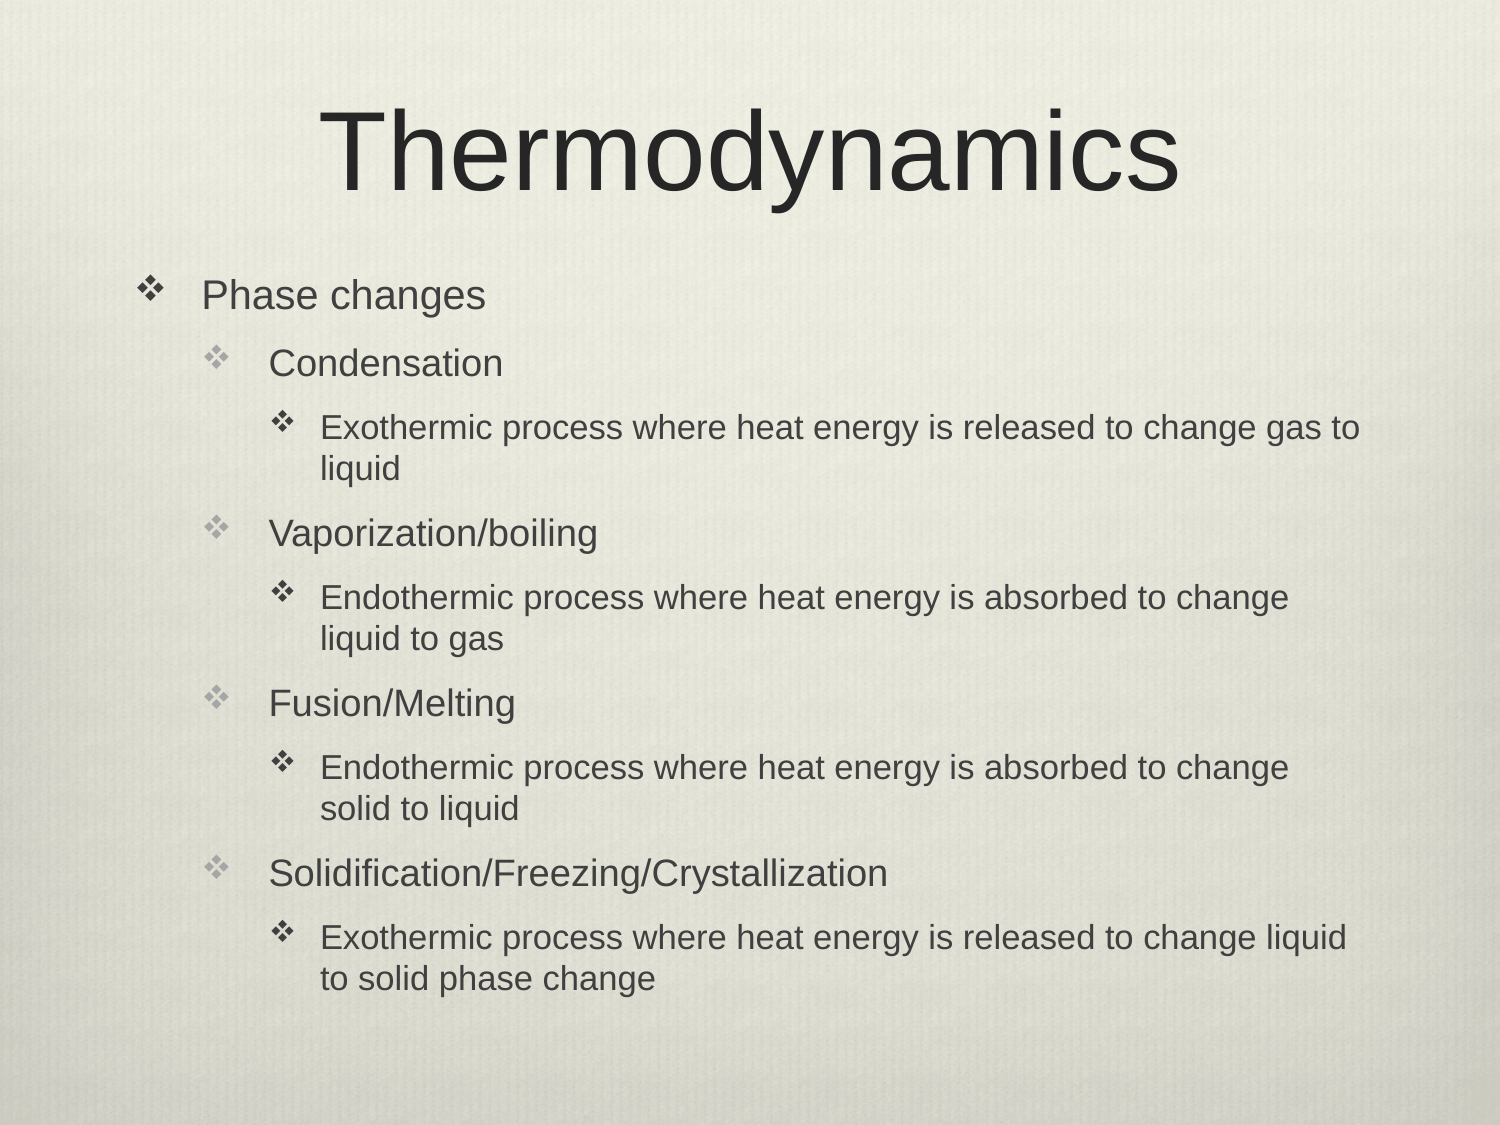

# Thermodynamics
Phase changes
Condensation
Exothermic process where heat energy is released to change gas to liquid
Vaporization/boiling
Endothermic process where heat energy is absorbed to change liquid to gas
Fusion/Melting
Endothermic process where heat energy is absorbed to change solid to liquid
Solidification/Freezing/Crystallization
Exothermic process where heat energy is released to change liquid to solid phase change